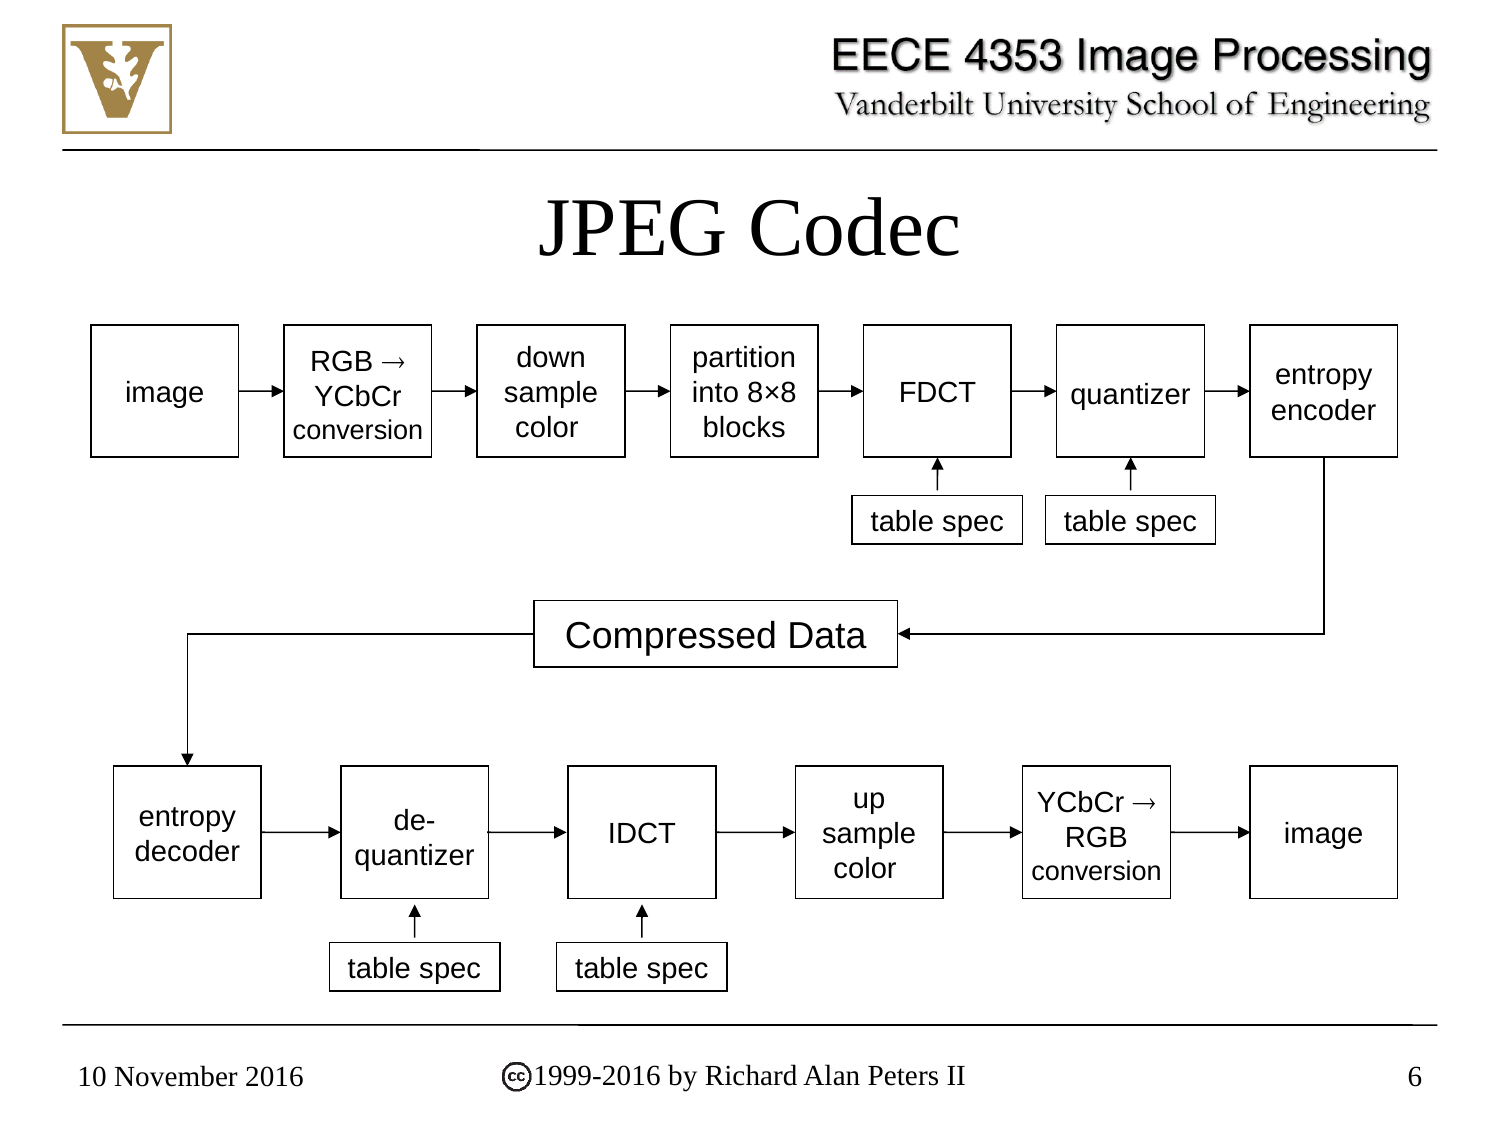

# JPEG Codec

image

RGB →
YCbCr conversion

down sample color

partition into 8×8 blocks

FDCT

quantizer

entropy encoder

table spec
table spec
Compressed Data

entropy decoder

de-quantizer

table spec

IDCT

table spec

up sample color

YCbCr → RGB
conversion

image

10 November 2016
6
1999-2016 by Richard Alan Peters II